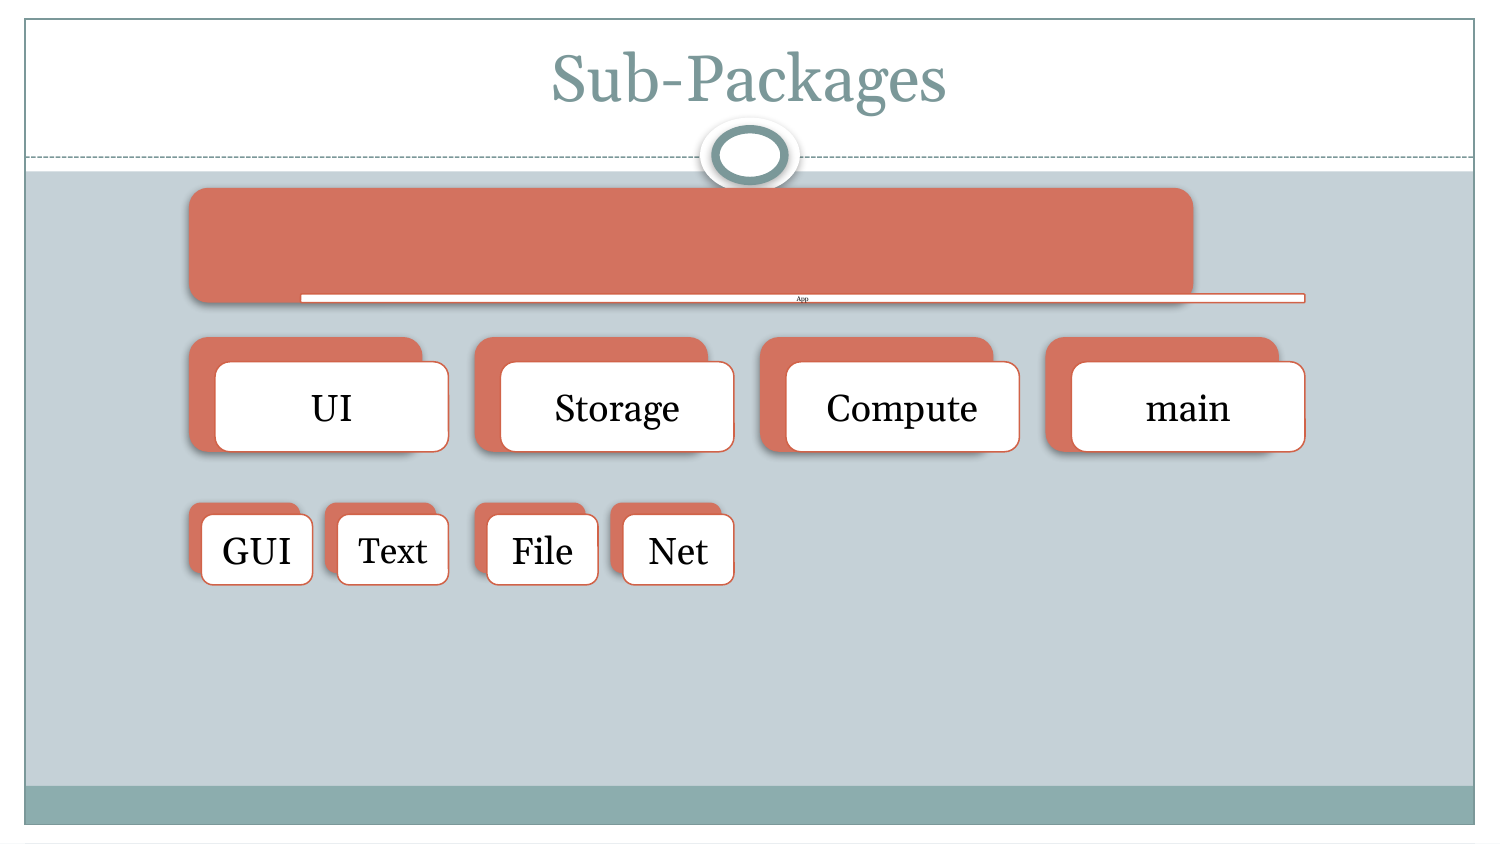

# Sub-Packages
App
UI
Storage
Compute
main
GUI
Text
File
Net